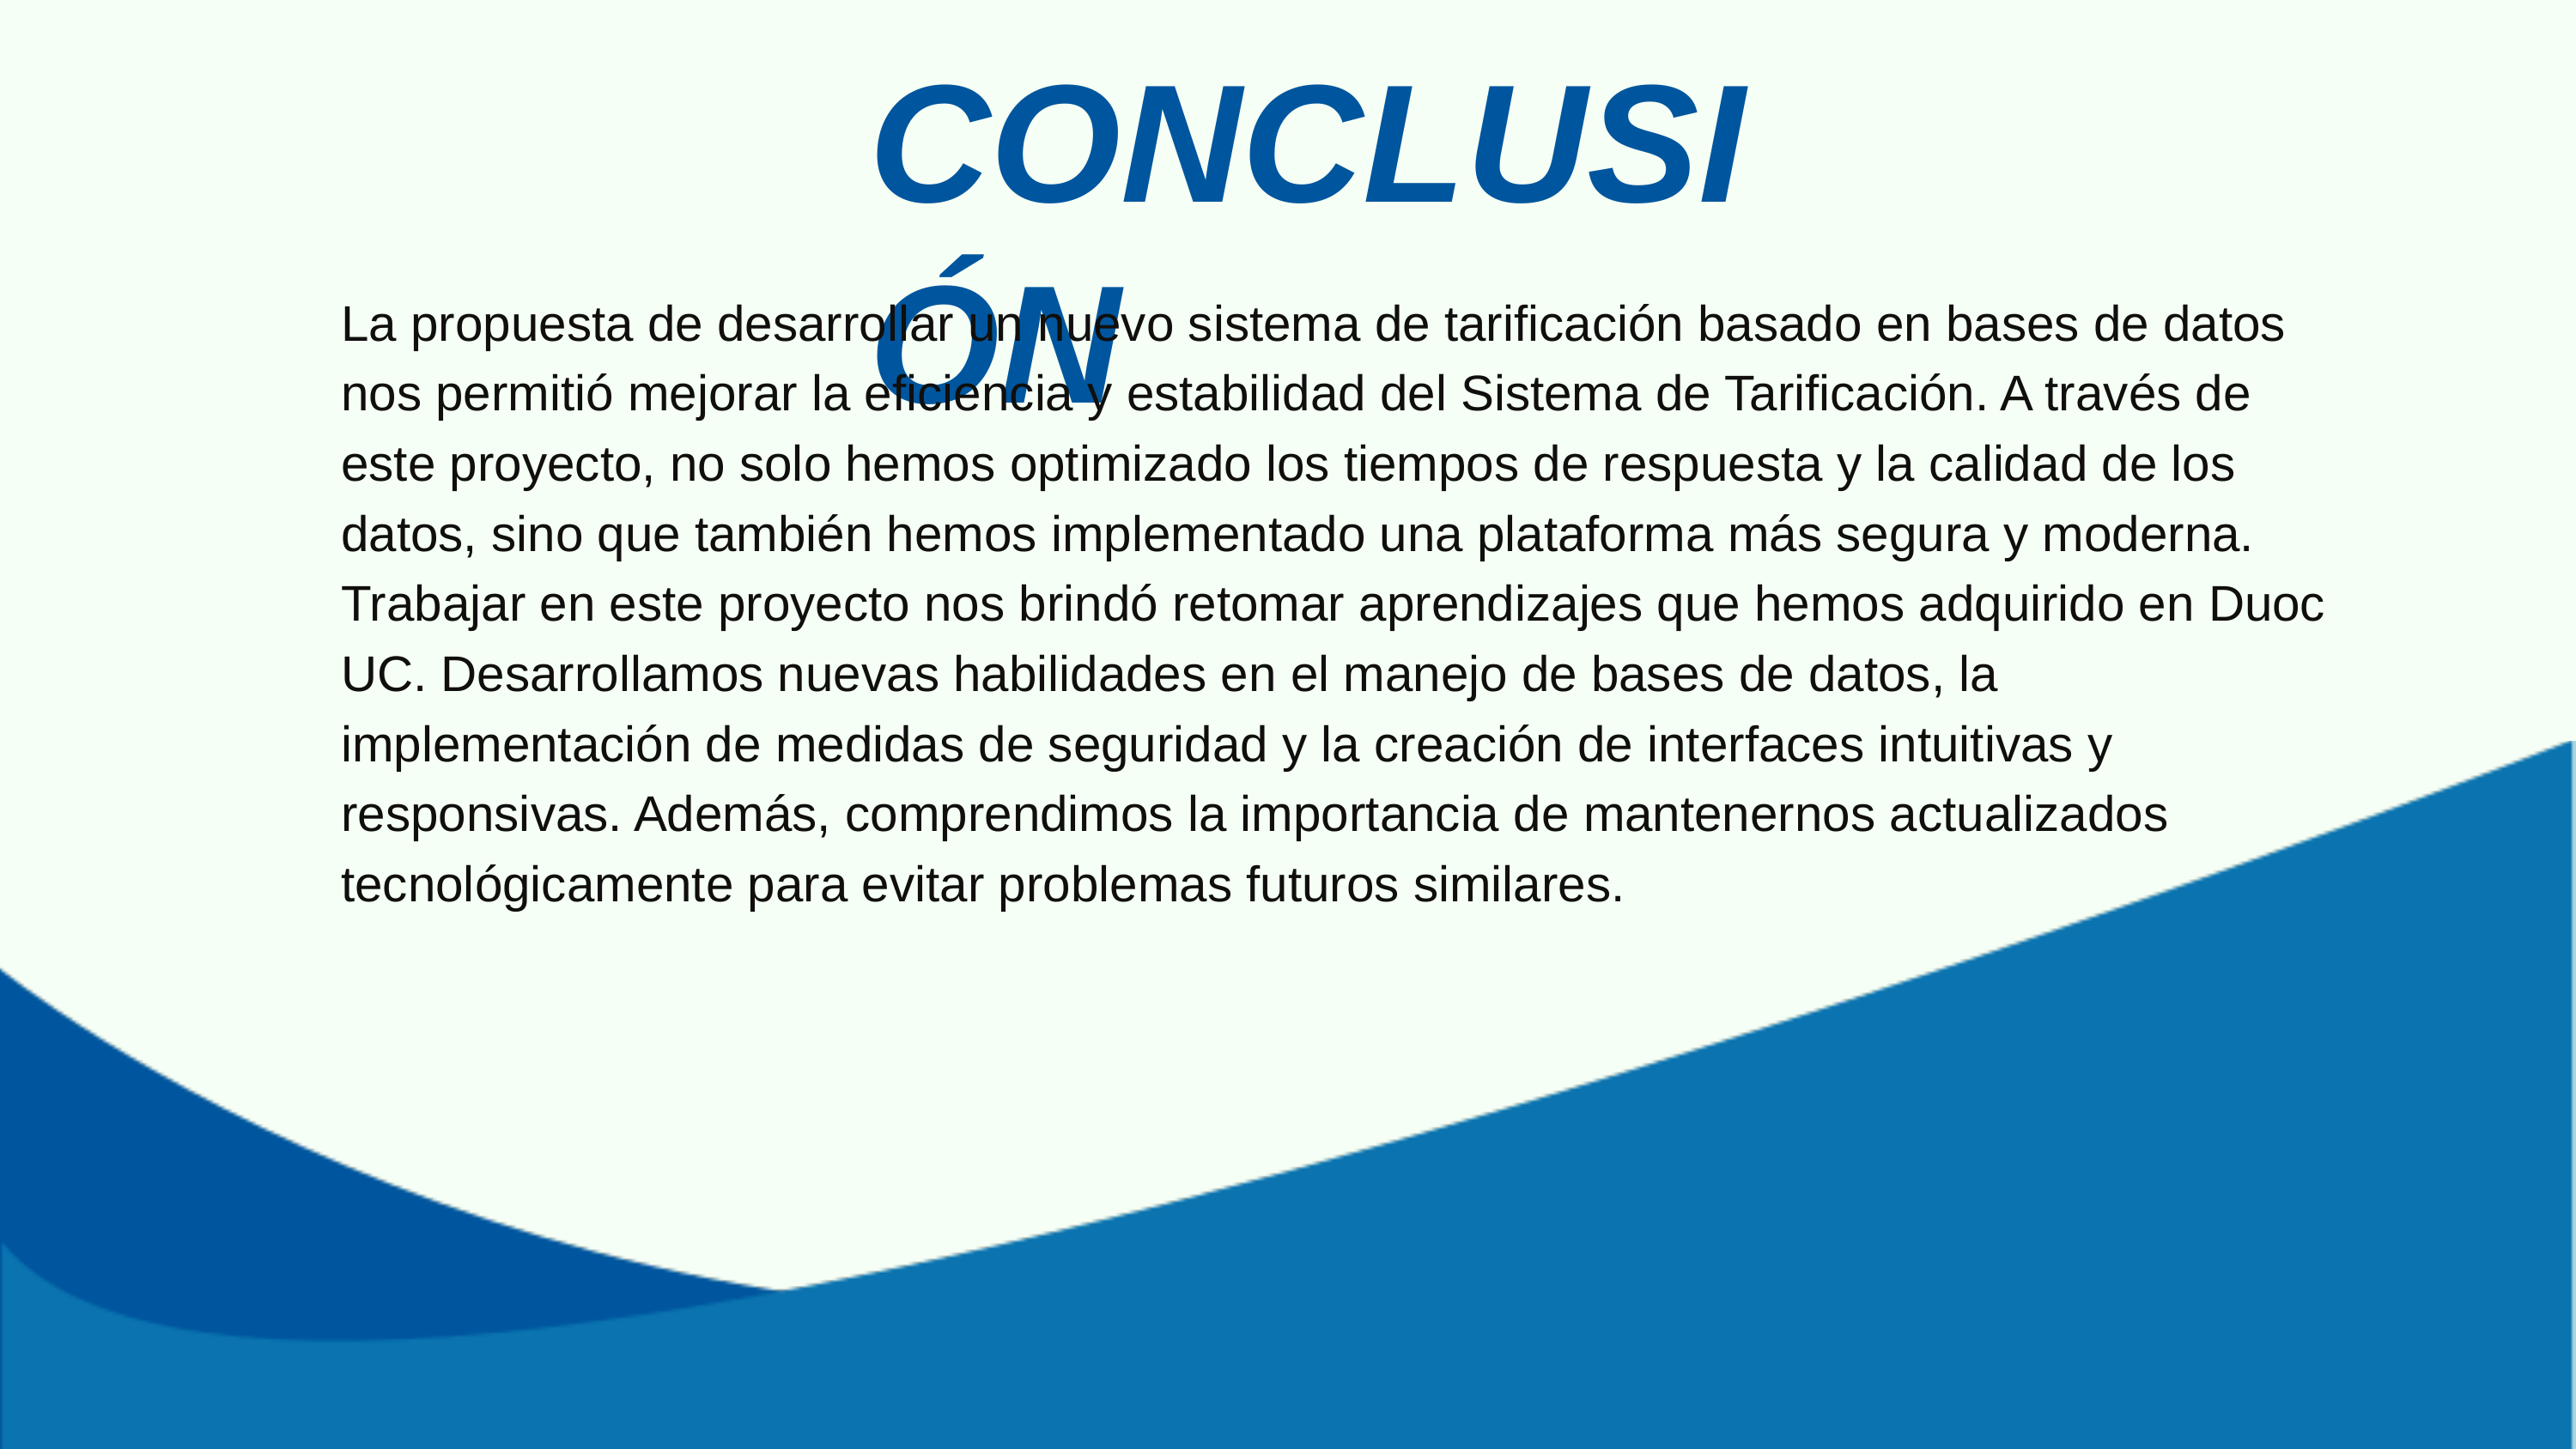

CONCLUSIÓN
La propuesta de desarrollar un nuevo sistema de tarificación basado en bases de datos nos permitió mejorar la eficiencia y estabilidad del Sistema de Tarificación. A través de este proyecto, no solo hemos optimizado los tiempos de respuesta y la calidad de los datos, sino que también hemos implementado una plataforma más segura y moderna.
Trabajar en este proyecto nos brindó retomar aprendizajes que hemos adquirido en Duoc UC. Desarrollamos nuevas habilidades en el manejo de bases de datos, la implementación de medidas de seguridad y la creación de interfaces intuitivas y responsivas. Además, comprendimos la importancia de mantenernos actualizados tecnológicamente para evitar problemas futuros similares.